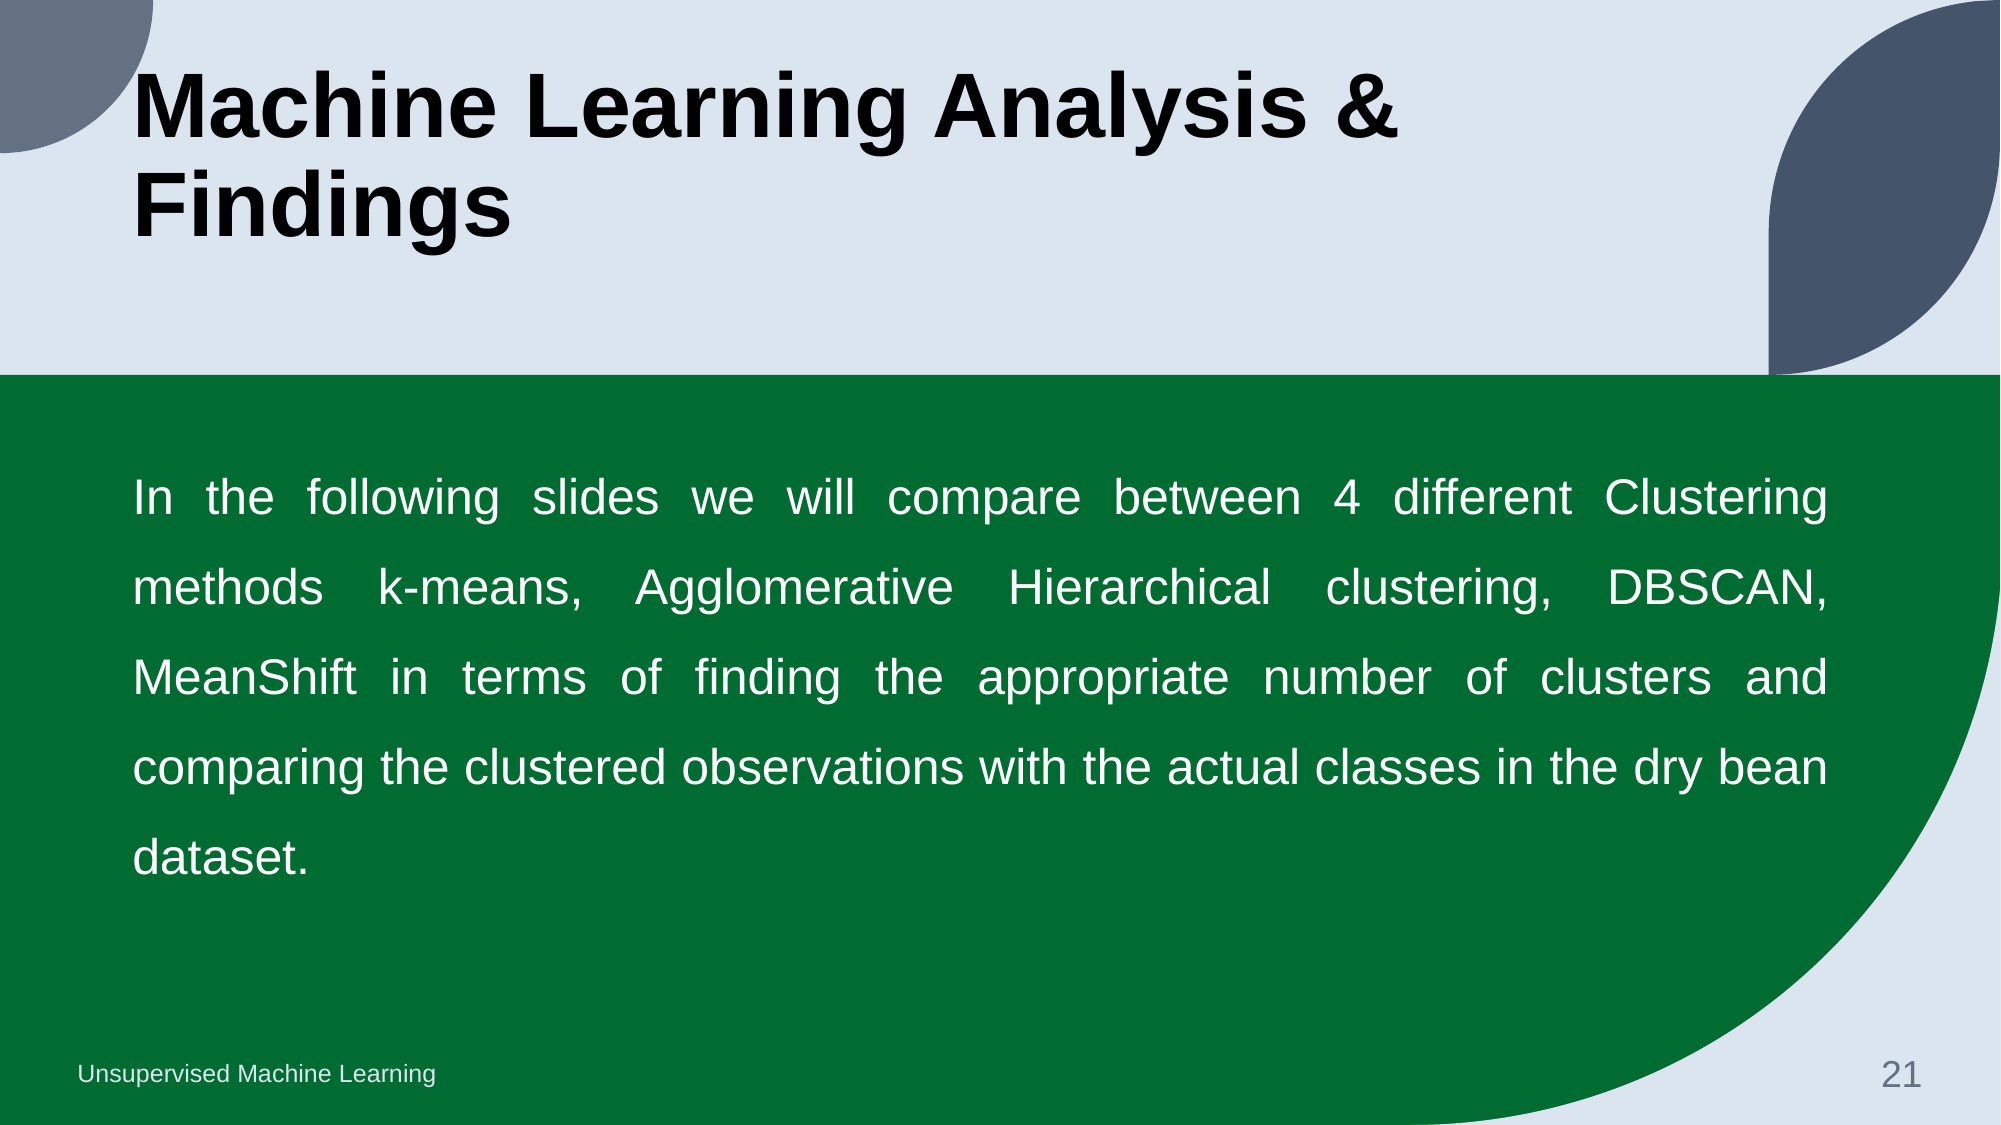

# Machine Learning Analysis & Findings
In the following slides we will compare between 4 different Clustering methods k-means, Agglomerative Hierarchical clustering, DBSCAN, MeanShift in terms of finding the appropriate number of clusters and comparing the clustered observations with the actual classes in the dry bean dataset.
Unsupervised Machine Learning
21